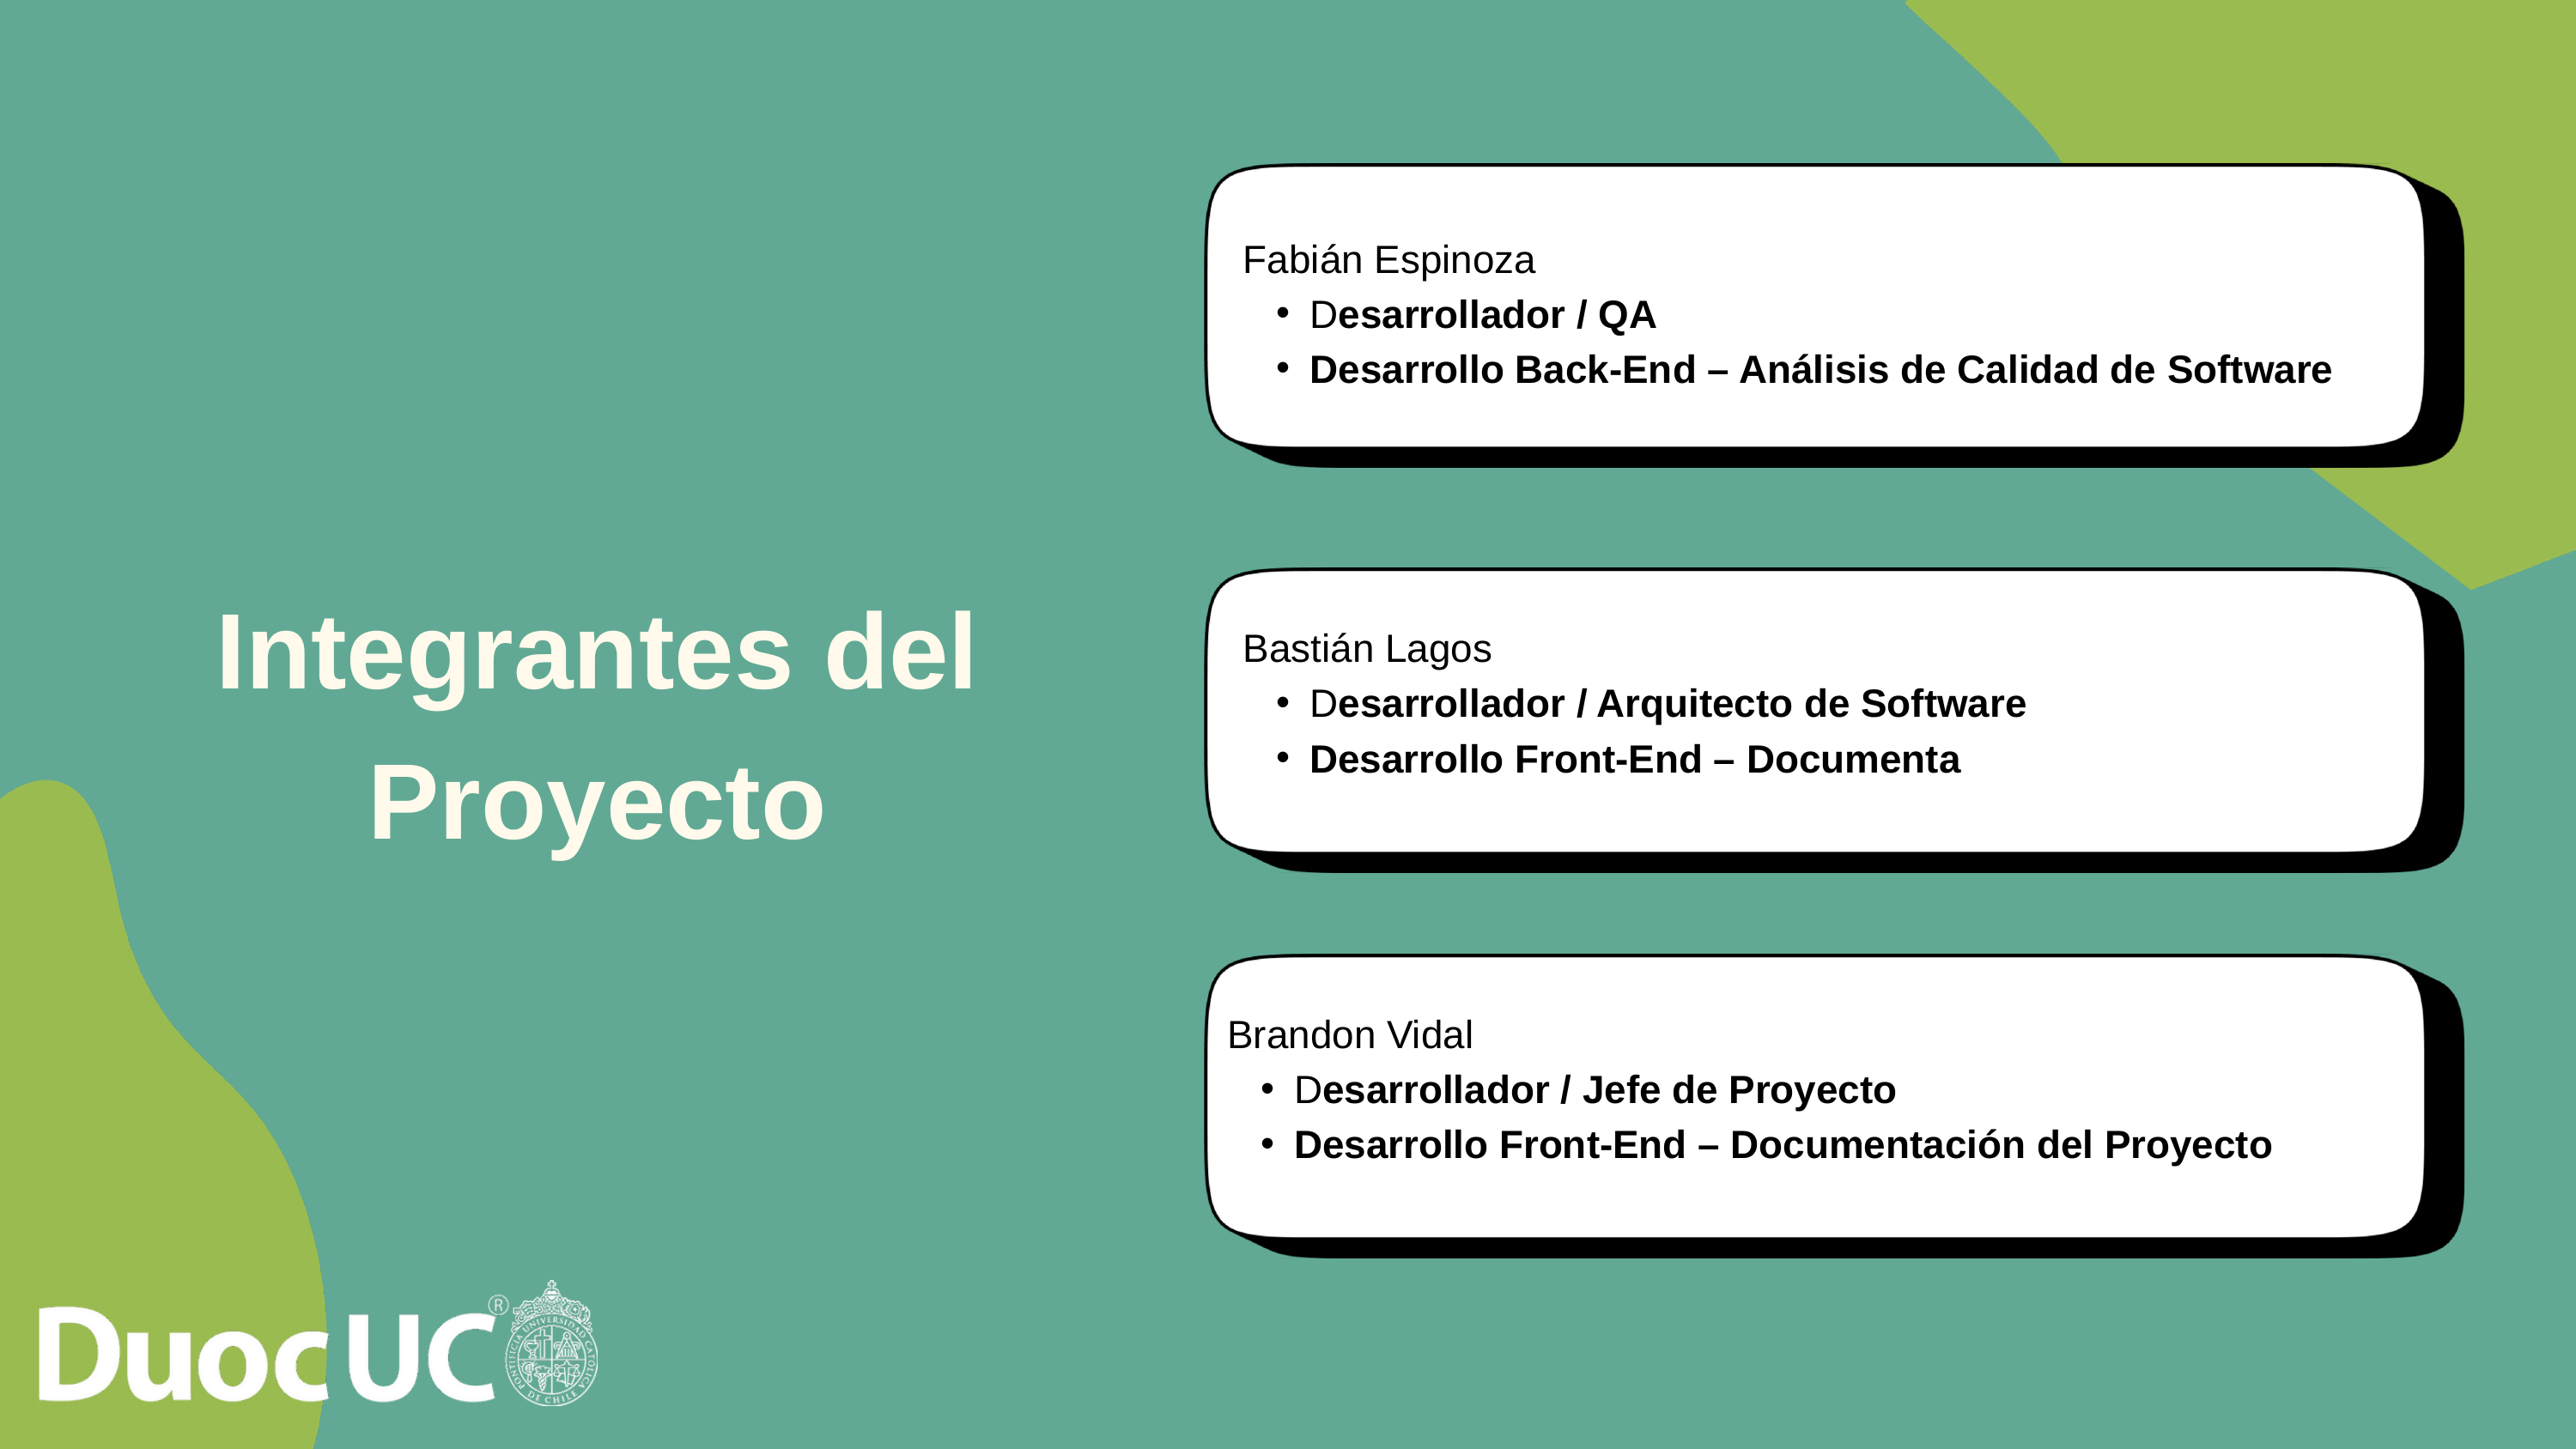

Fabián Espinoza​
Desarrollador / QA​
Desarrollo Back-End – Análisis de Calidad de Software
Integrantes del Proyecto

Bastián Lagos​
Desarrollador / Arquitecto de Software​
Desarrollo Front-End – Documentación del Proyecto​

Brandon Vidal​
Desarrollador / Jefe de Proyecto​
Desarrollo Front-End – Documentación del Proyecto